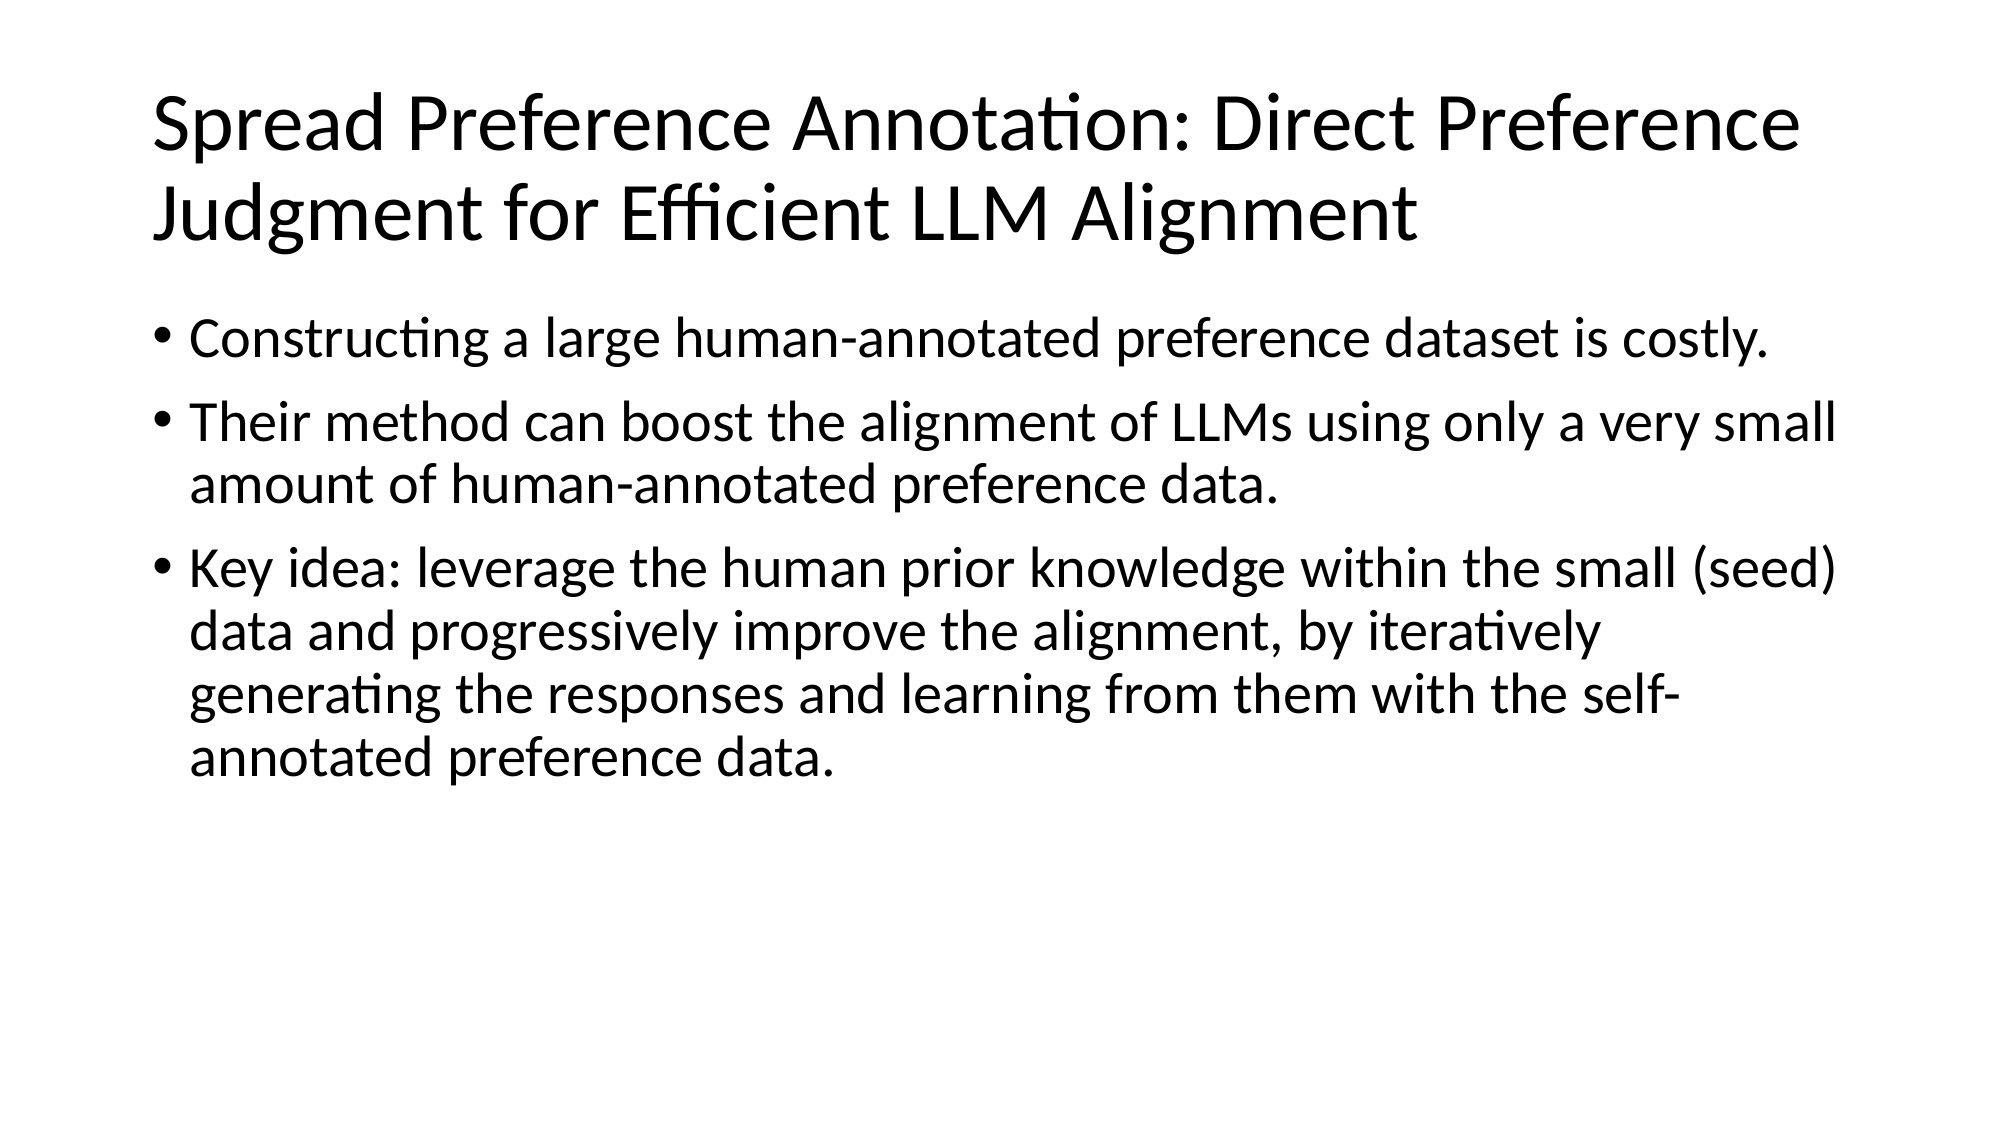

# Spread Preference Annotation: Direct Preference Judgment for Efficient LLM Alignment
Constructing a large human-annotated preference dataset is costly.
Their method can boost the alignment of LLMs using only a very small amount of human-annotated preference data.
Key idea: leverage the human prior knowledge within the small (seed) data and progressively improve the alignment, by iteratively generating the responses and learning from them with the self-annotated preference data.